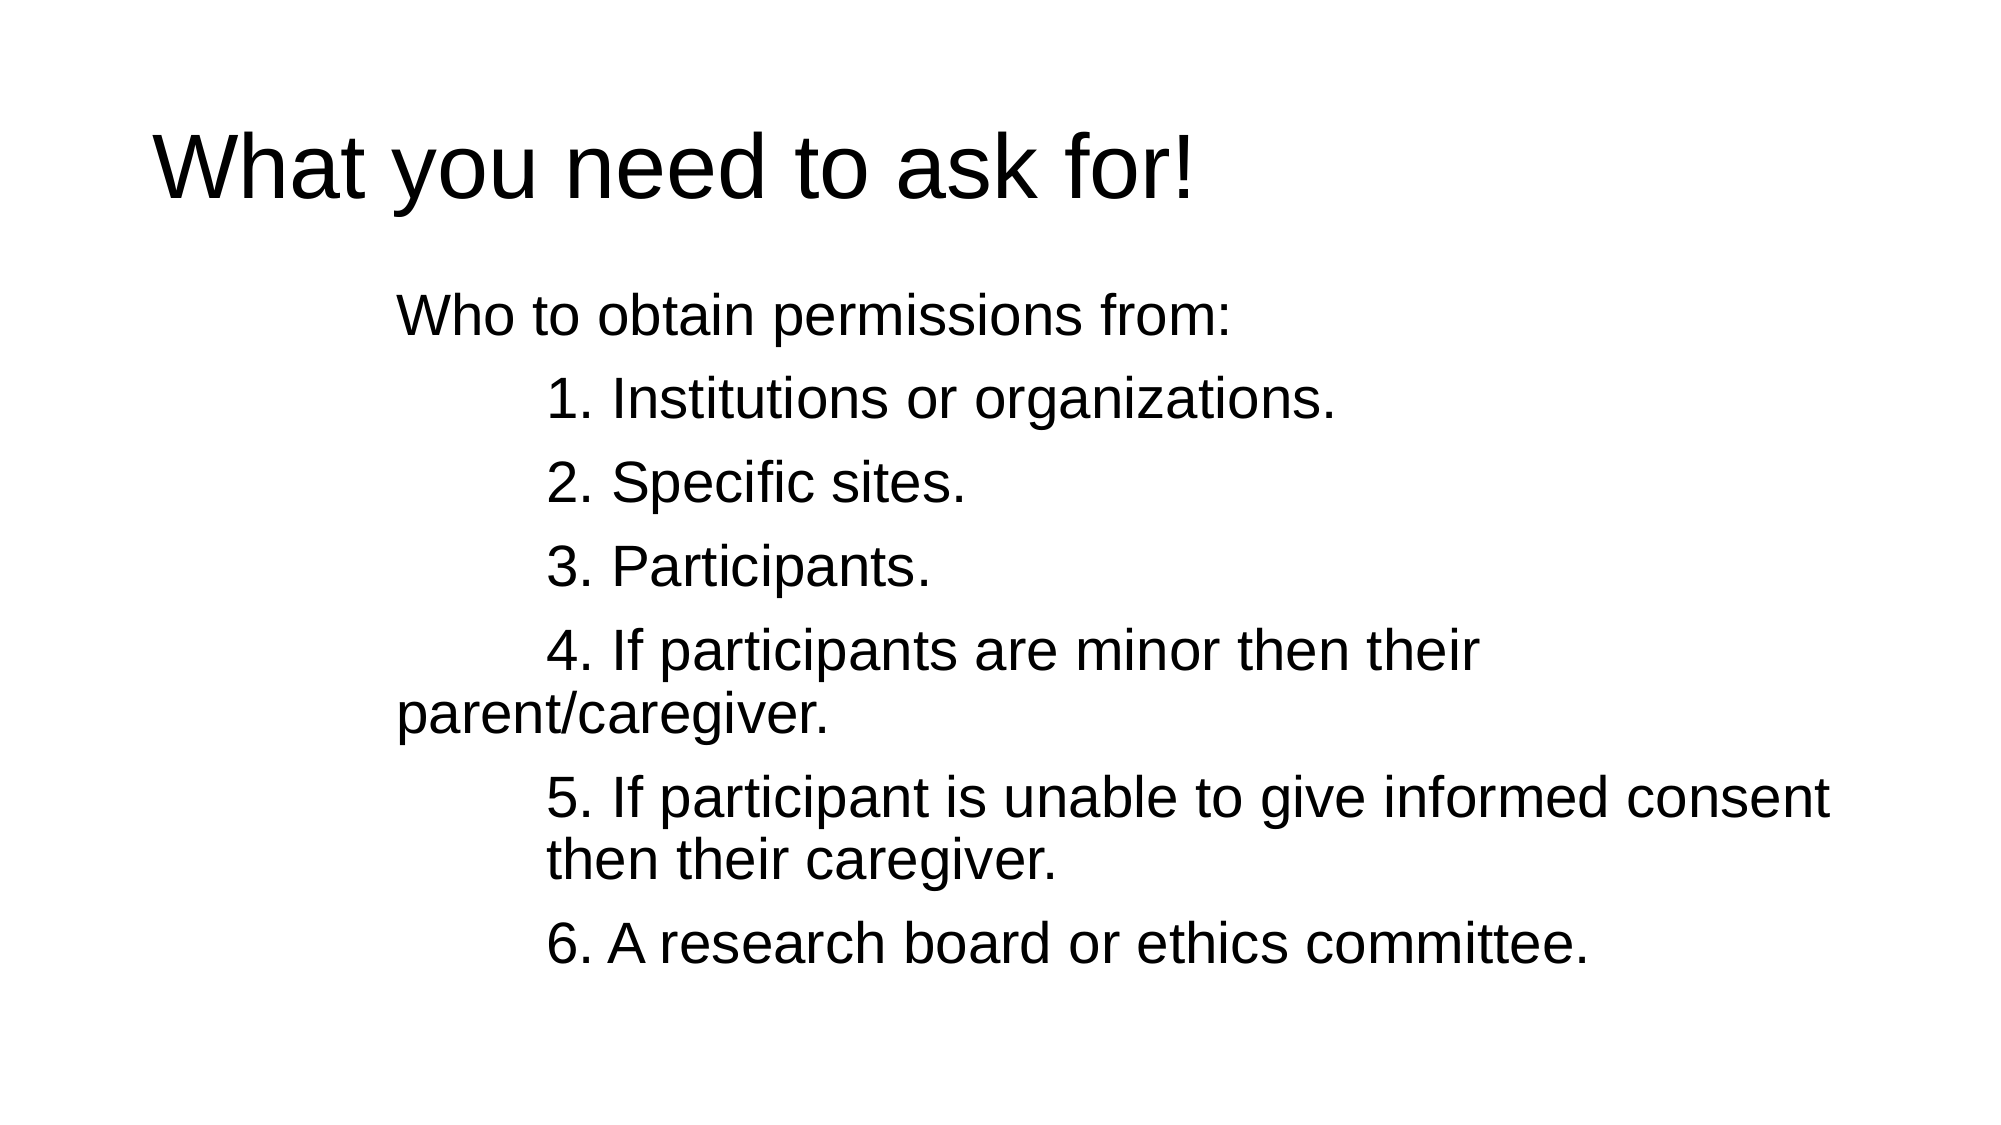

# What you need to ask for!
Who to obtain permissions from:
	1. Institutions or organizations.
	2. Specific sites.
	3. Participants.
	4. If participants are minor then their 	parent/caregiver.
	5. If participant is unable to give informed consent 	then their caregiver.
	6. A research board or ethics committee.